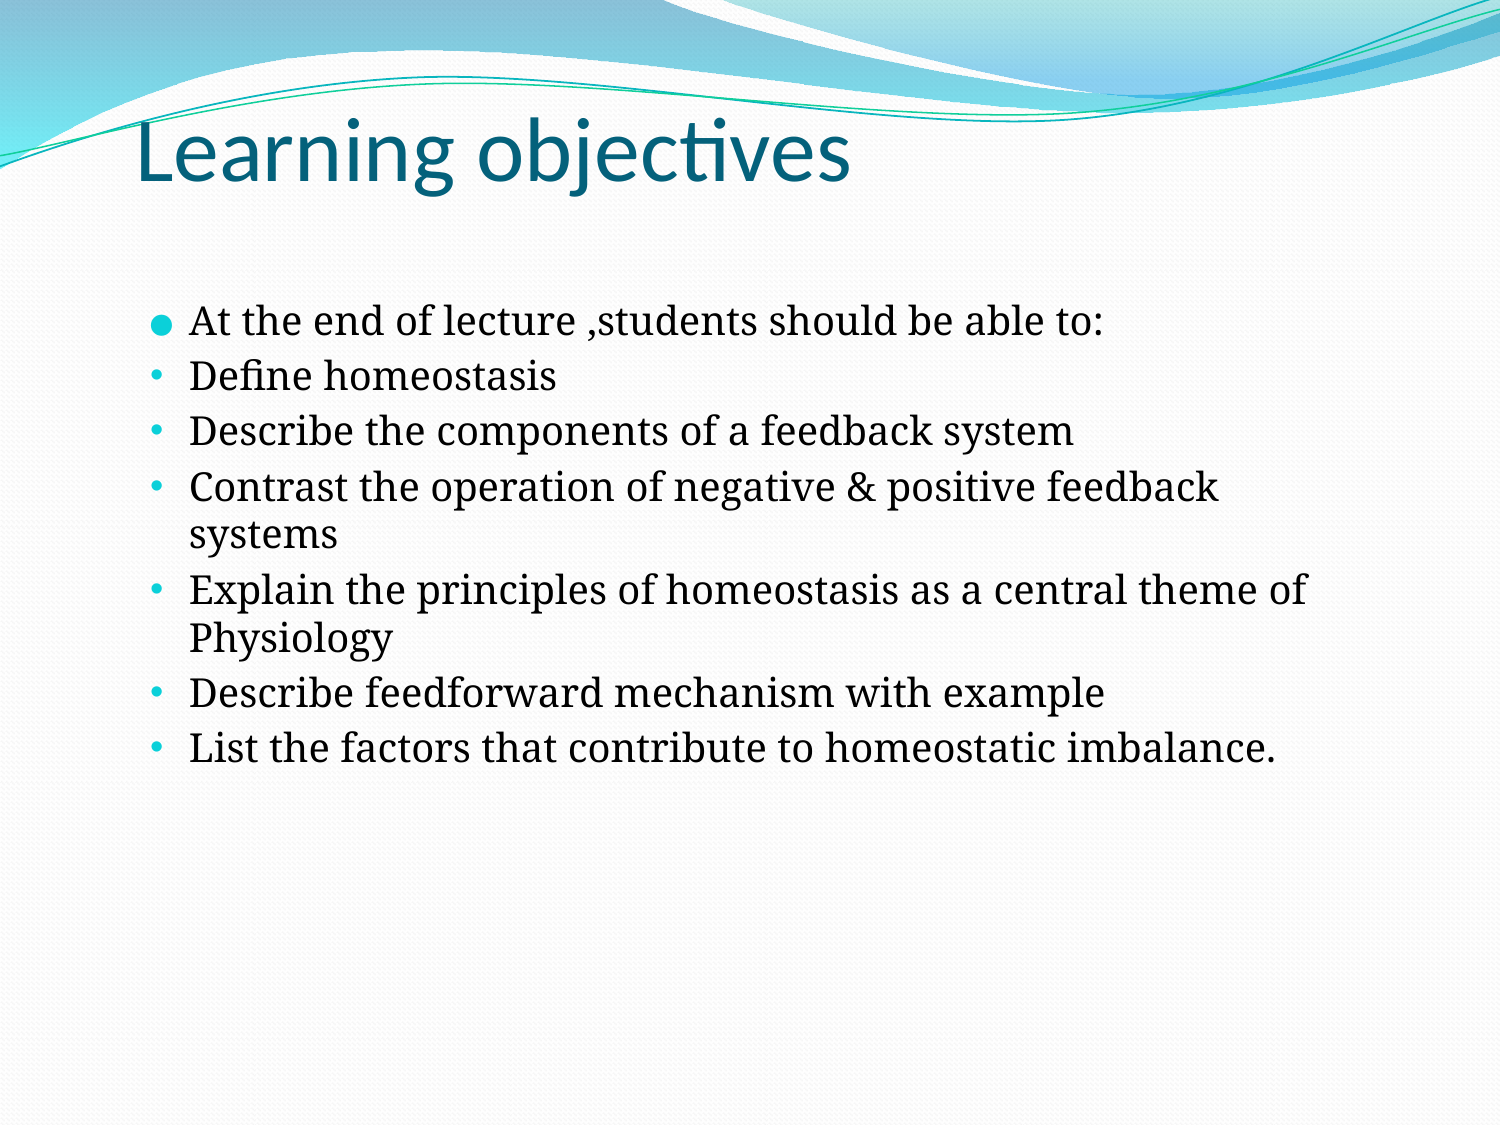

# Learning objectives
At the end of lecture ,students should be able to:
Define homeostasis
Describe the components of a feedback system
Contrast the operation of negative & positive feedback systems
Explain the principles of homeostasis as a central theme of Physiology
Describe feedforward mechanism with example
List the factors that contribute to homeostatic imbalance.